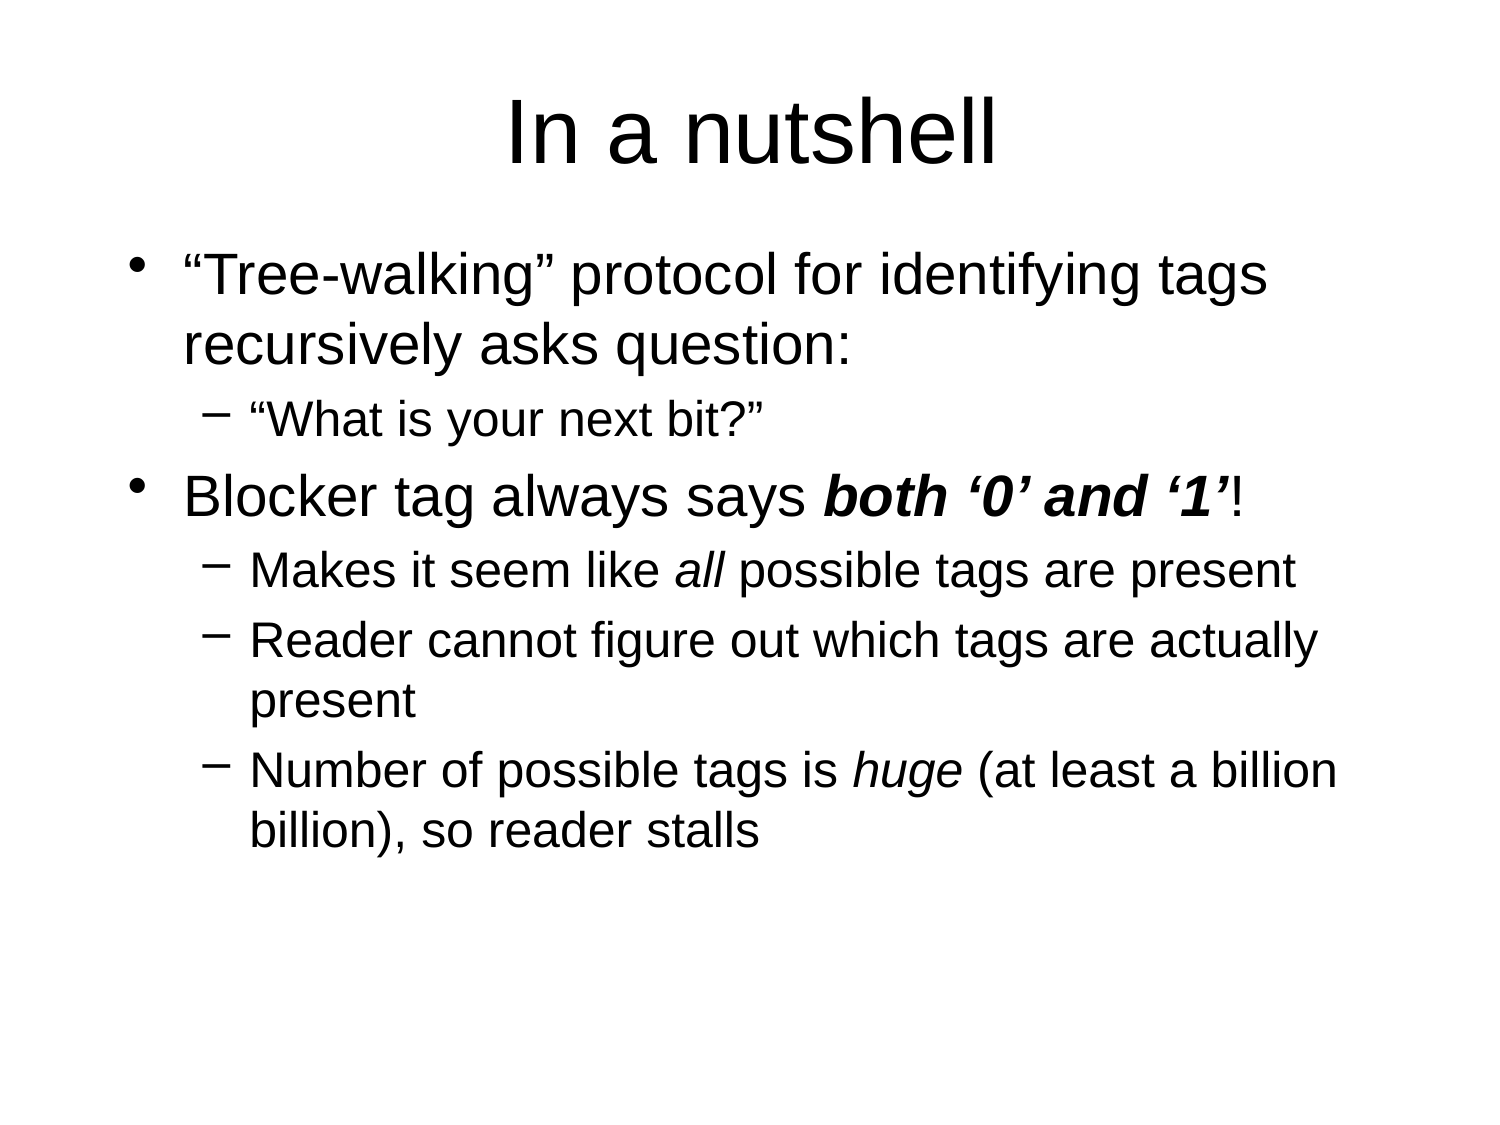

# In a nutshell
“Tree-walking” protocol for identifying tags recursively asks question:
“What is your next bit?”
Blocker tag always says both ‘0’ and ‘1’!
Makes it seem like all possible tags are present
Reader cannot figure out which tags are actually present
Number of possible tags is huge (at least a billion billion), so reader stalls